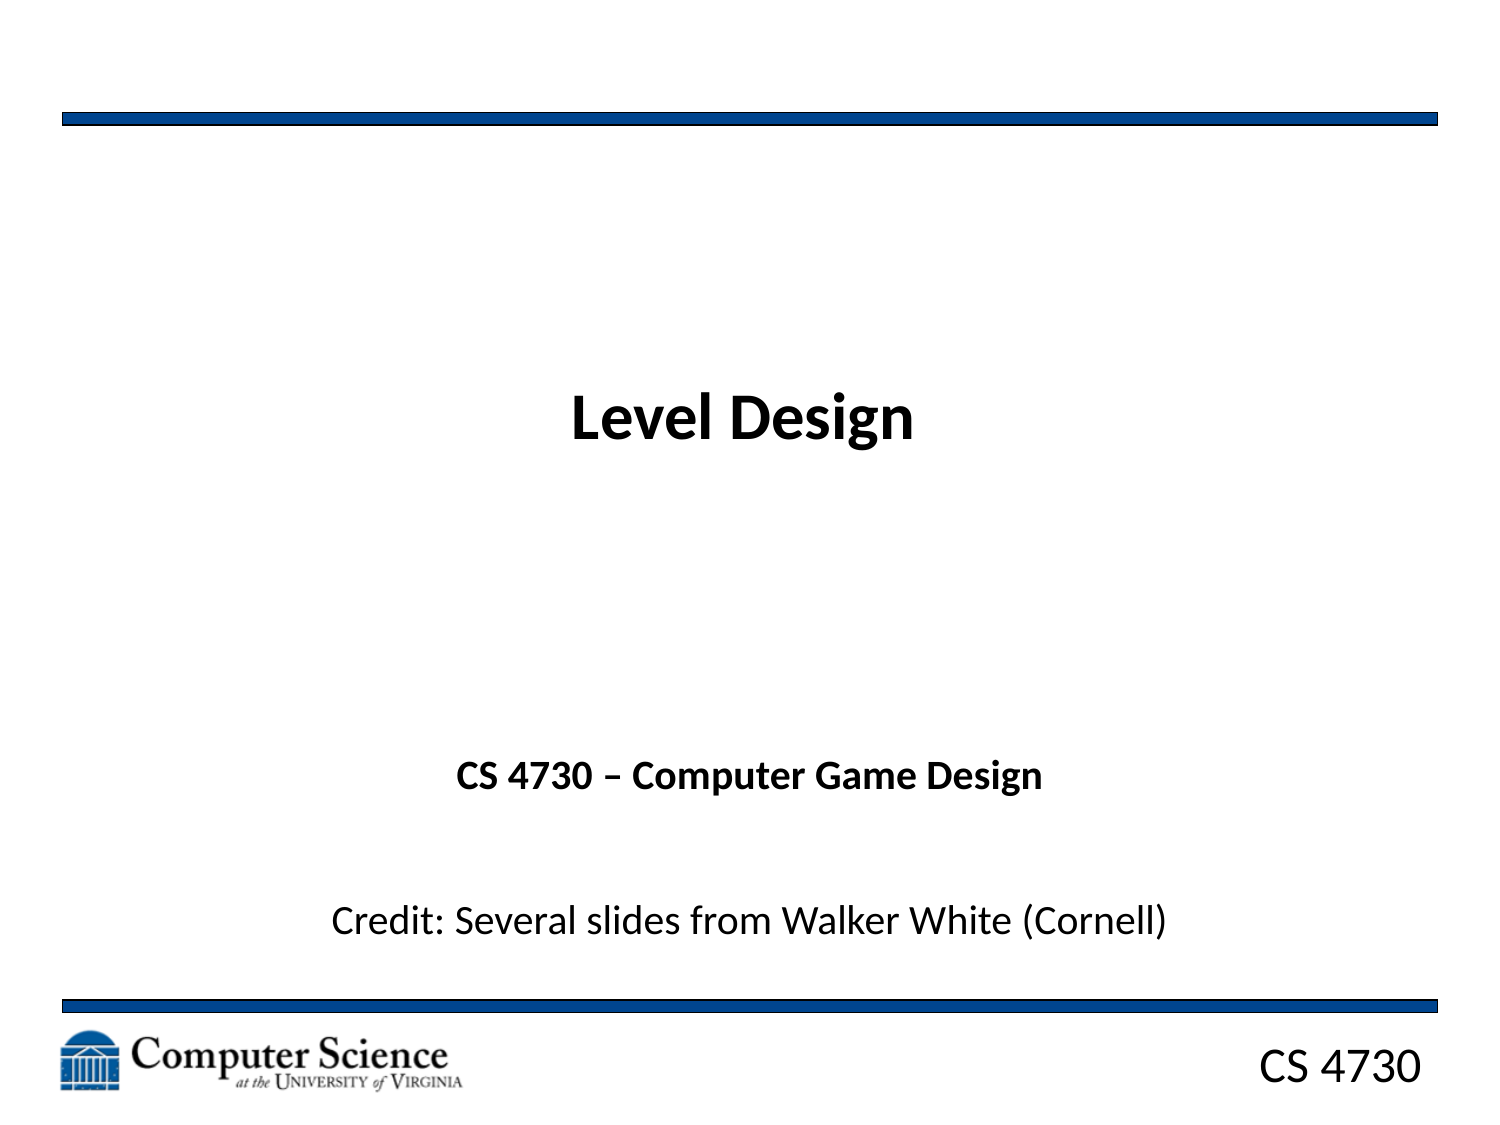

# Level Design
CS 4730 – Computer Game Design

Credit: Several slides from Walker White (Cornell)